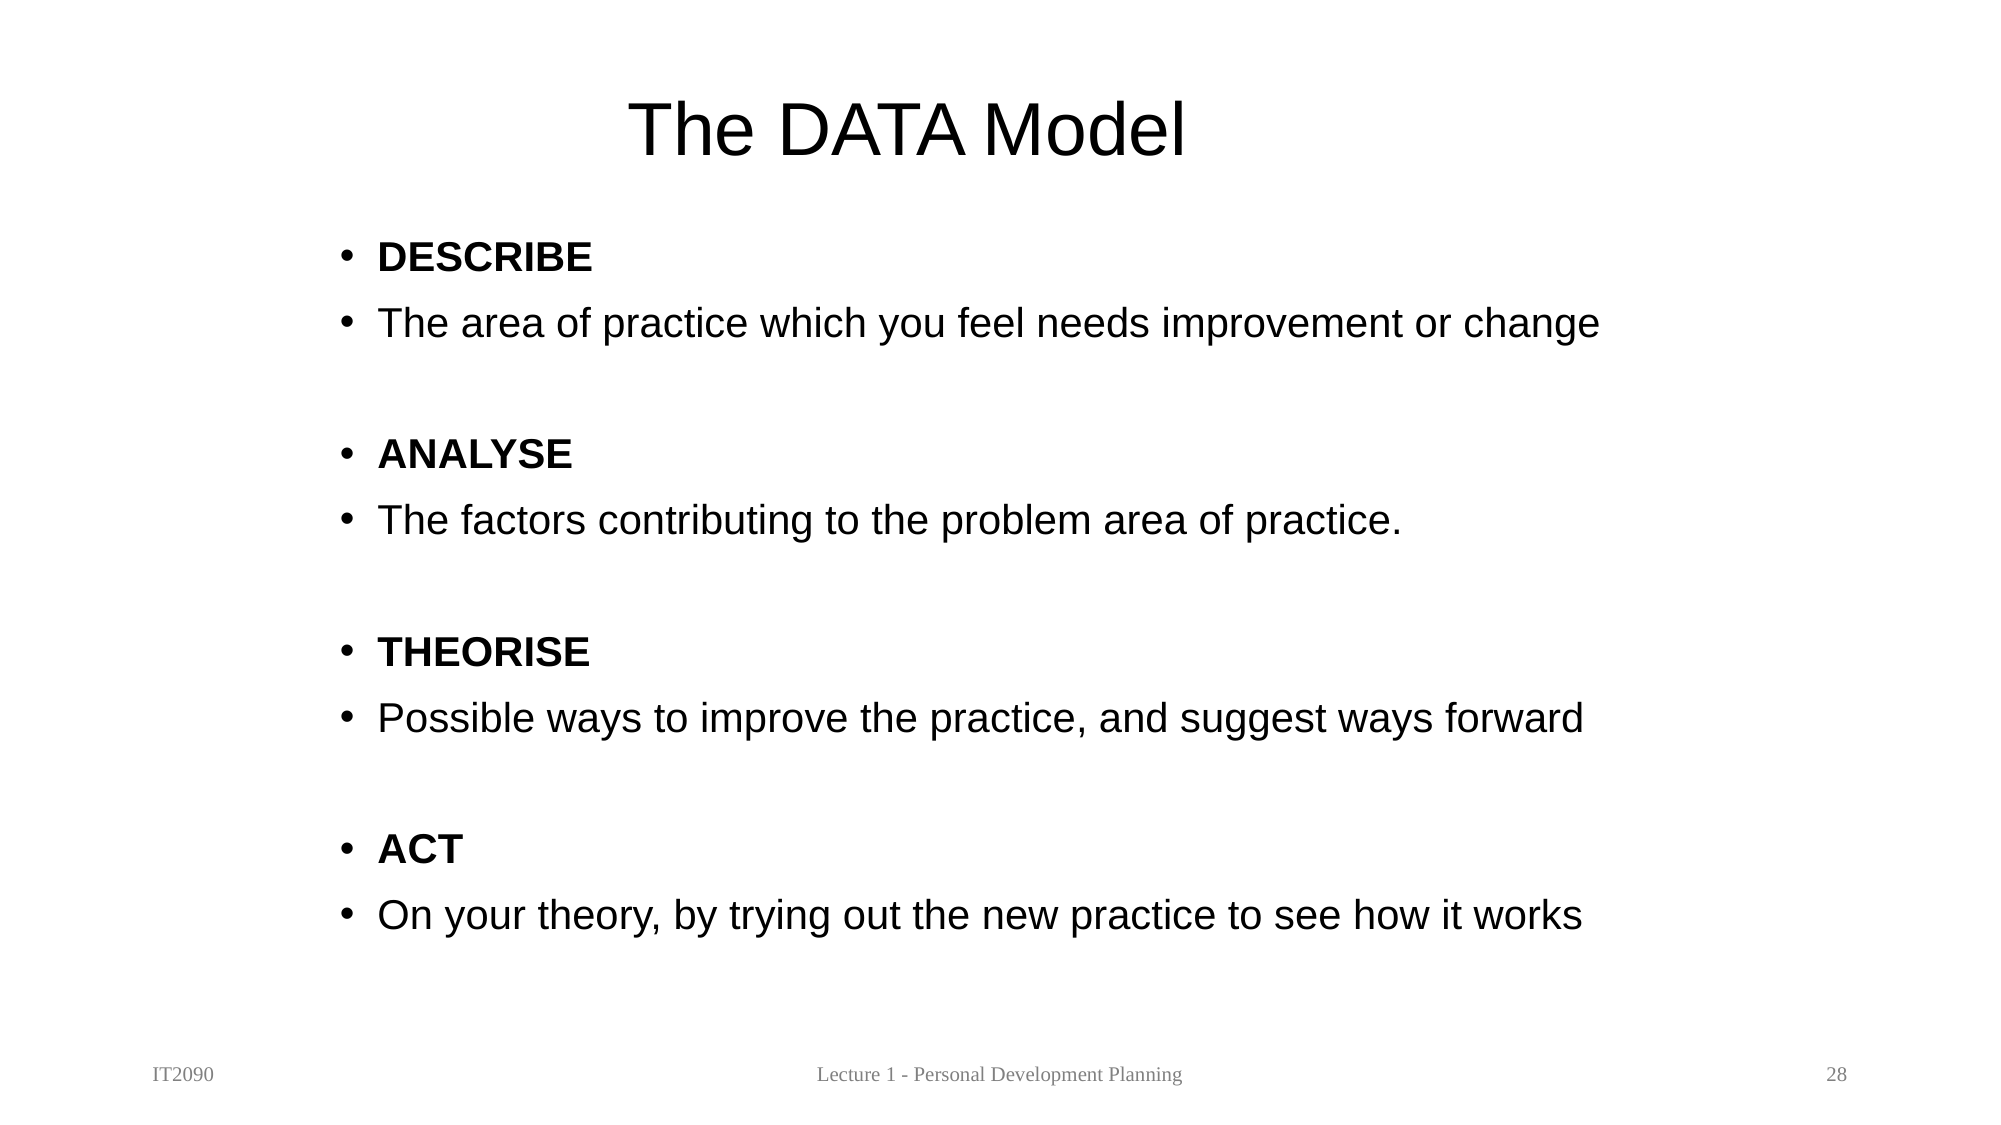

The DATA Model
DESCRIBE
The area of practice which you feel needs improvement or change

ANALYSE
The factors contributing to the problem area of practice.

THEORISE
Possible ways to improve the practice, and suggest ways forward

ACT
On your theory, by trying out the new practice to see how it works
IT2090
Lecture 1 - Personal Development Planning
28